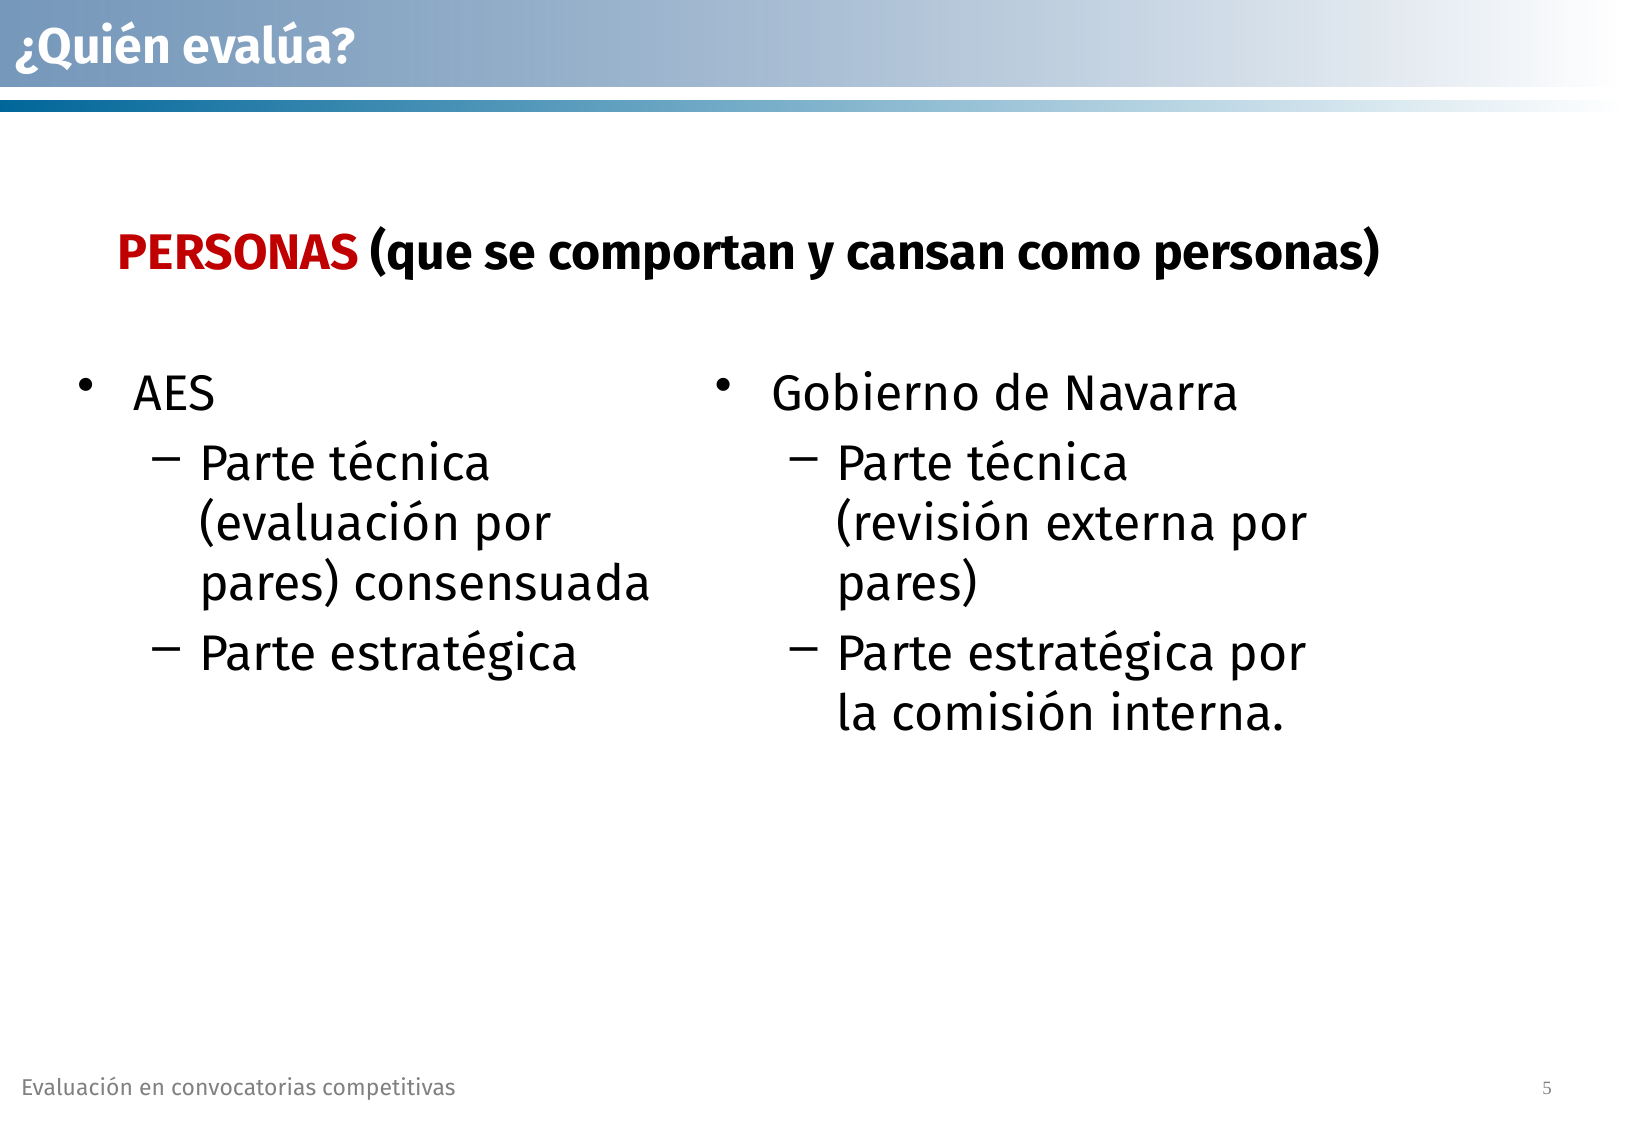

# ¿Quién evalúa?
PERSONAS (que se comportan y cansan como personas)
AES
Parte técnica (evaluación por pares) consensuada
Parte estratégica
Gobierno de Navarra
Parte técnica (revisión externa por pares)
Parte estratégica por la comisión interna.
Evaluación en convocatorias competitivas